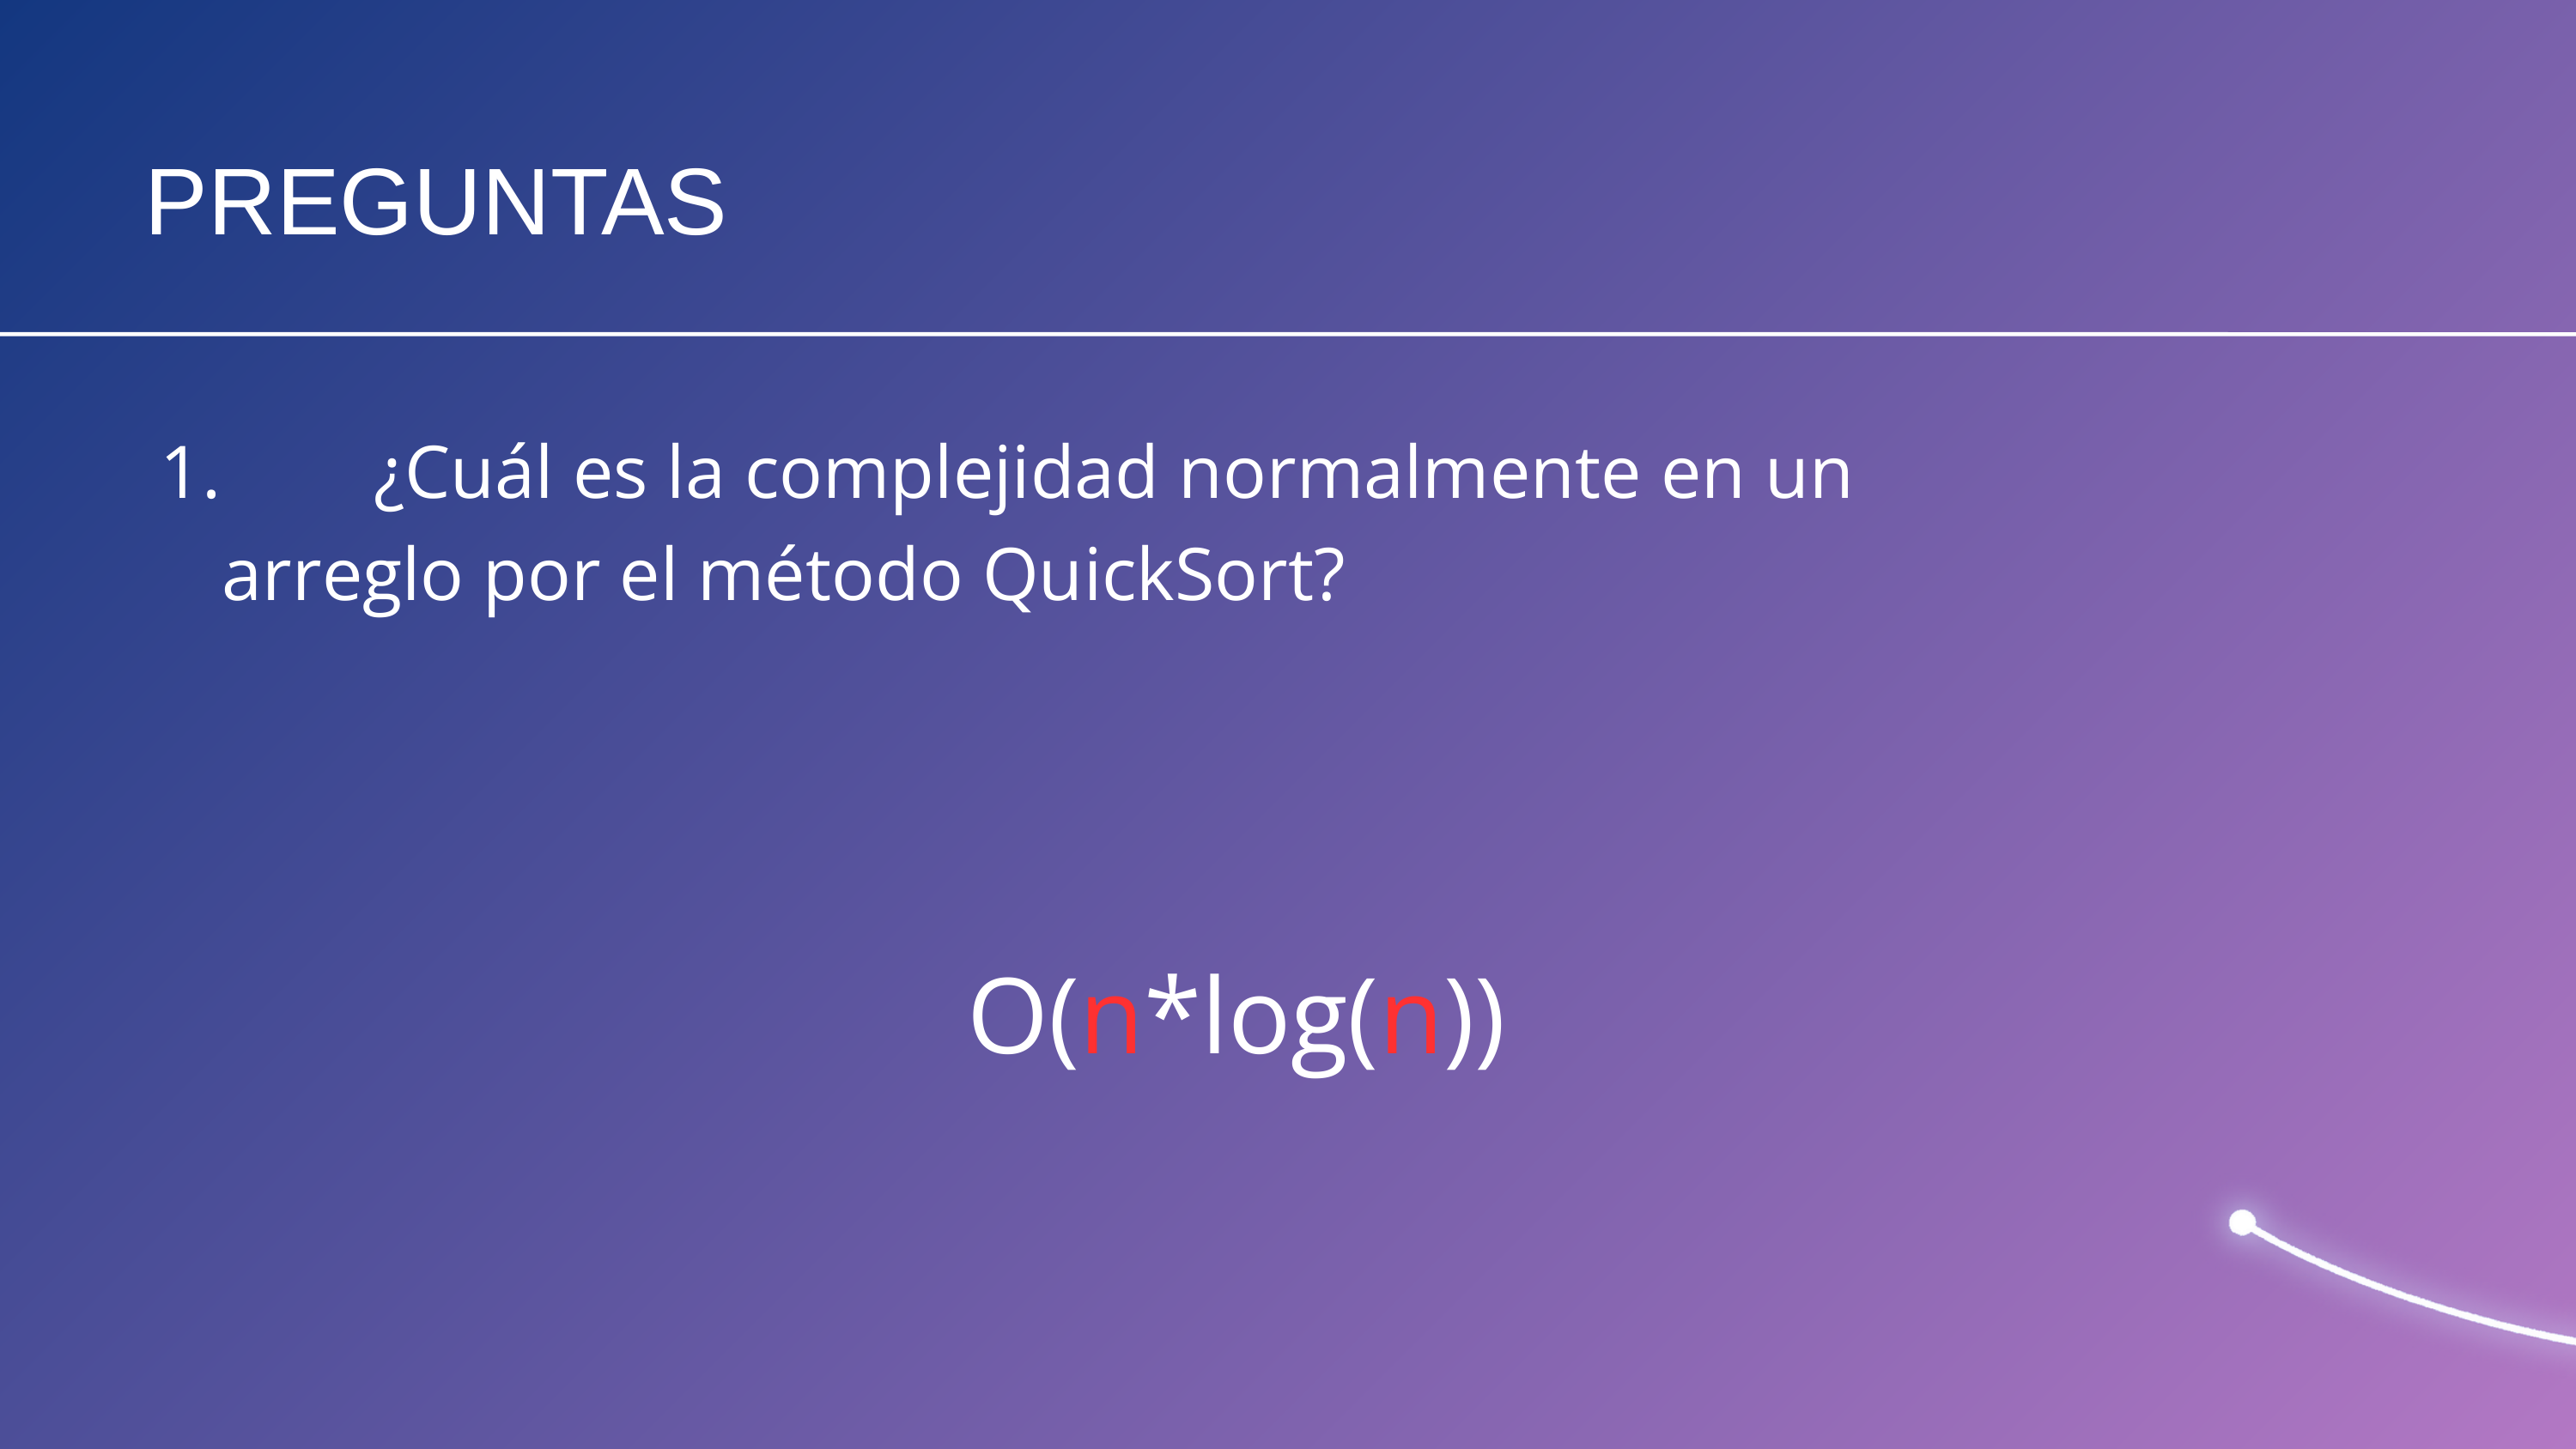

PREGUNTAS

        ¿Cuál es la complejidad normalmente en un arreglo por el método QuickSort?
 O(n*log(n))